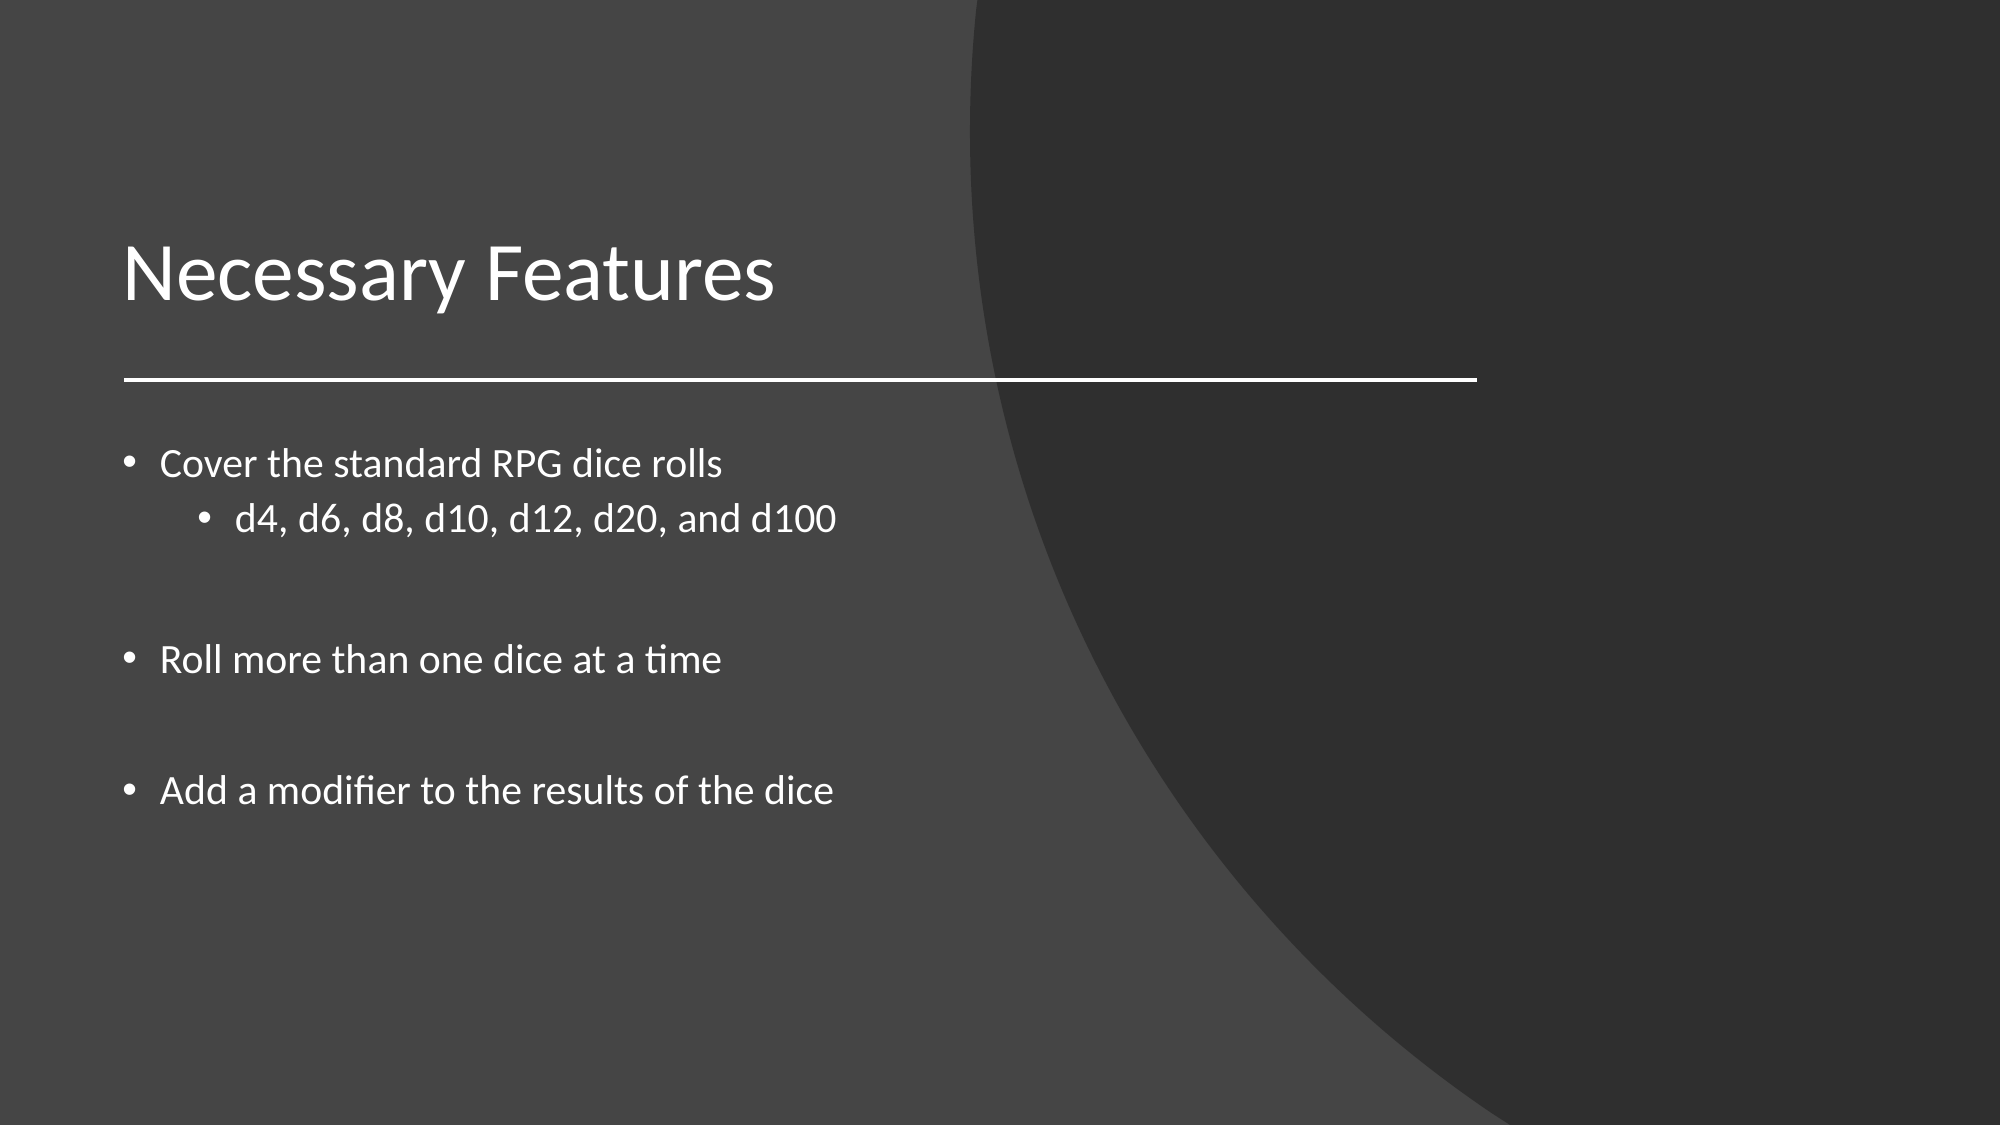

# Necessary Features
Cover the standard RPG dice rolls
d4, d6, d8, d10, d12, d20, and d100

Roll more than one dice at a time

Add a modifier to the results of the dice